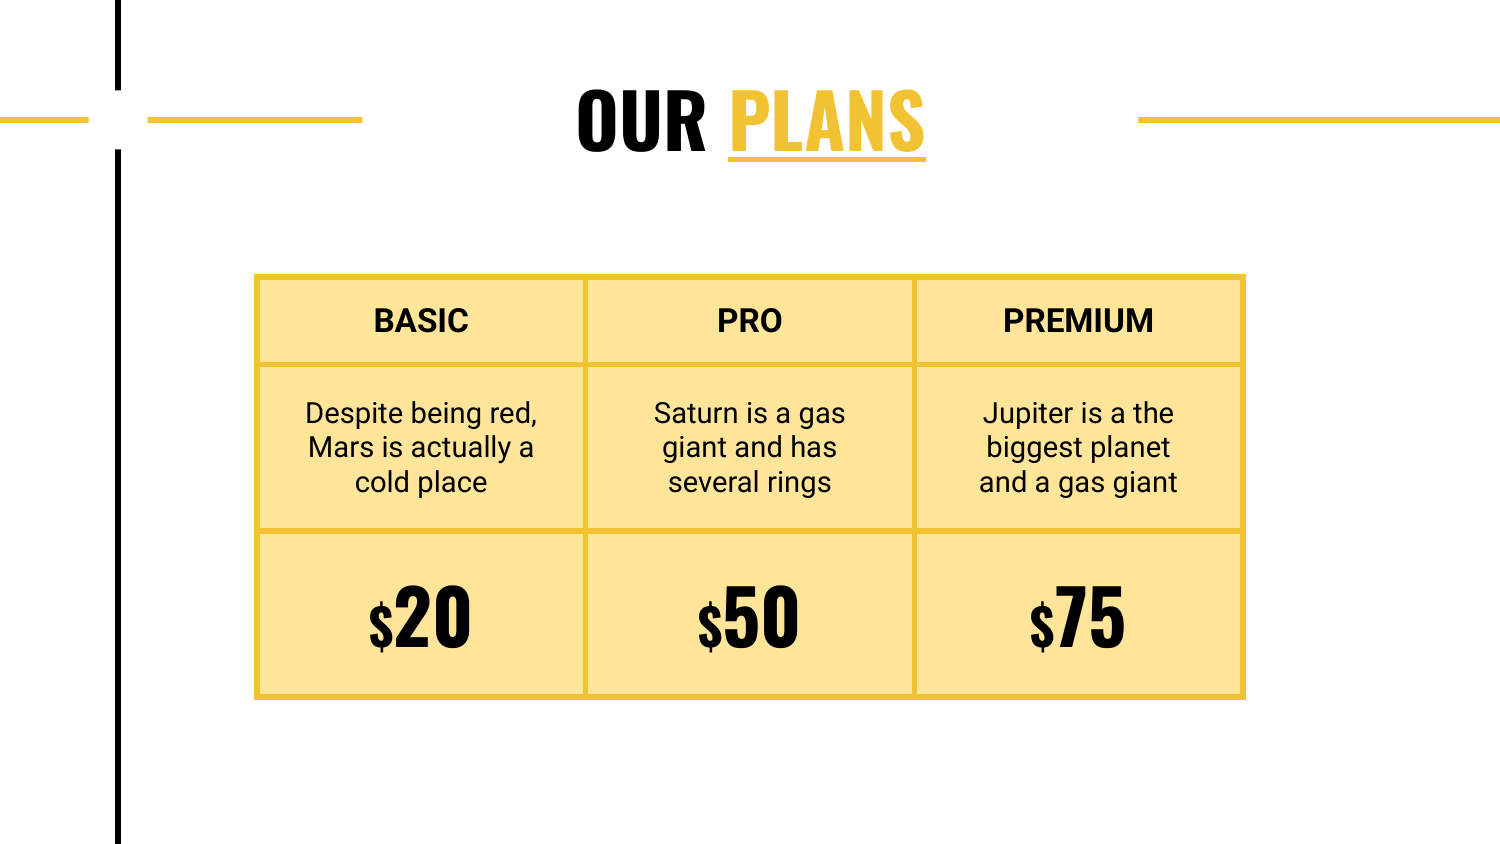

# OUR PLANS
| BASIC | PRO | PREMIUM |
| --- | --- | --- |
| Despite being red, Mars is actually a cold place | Saturn is a gas giant and has several rings | Jupiter is a the biggest planet and a gas giant |
| $20 | $50 | $75 |